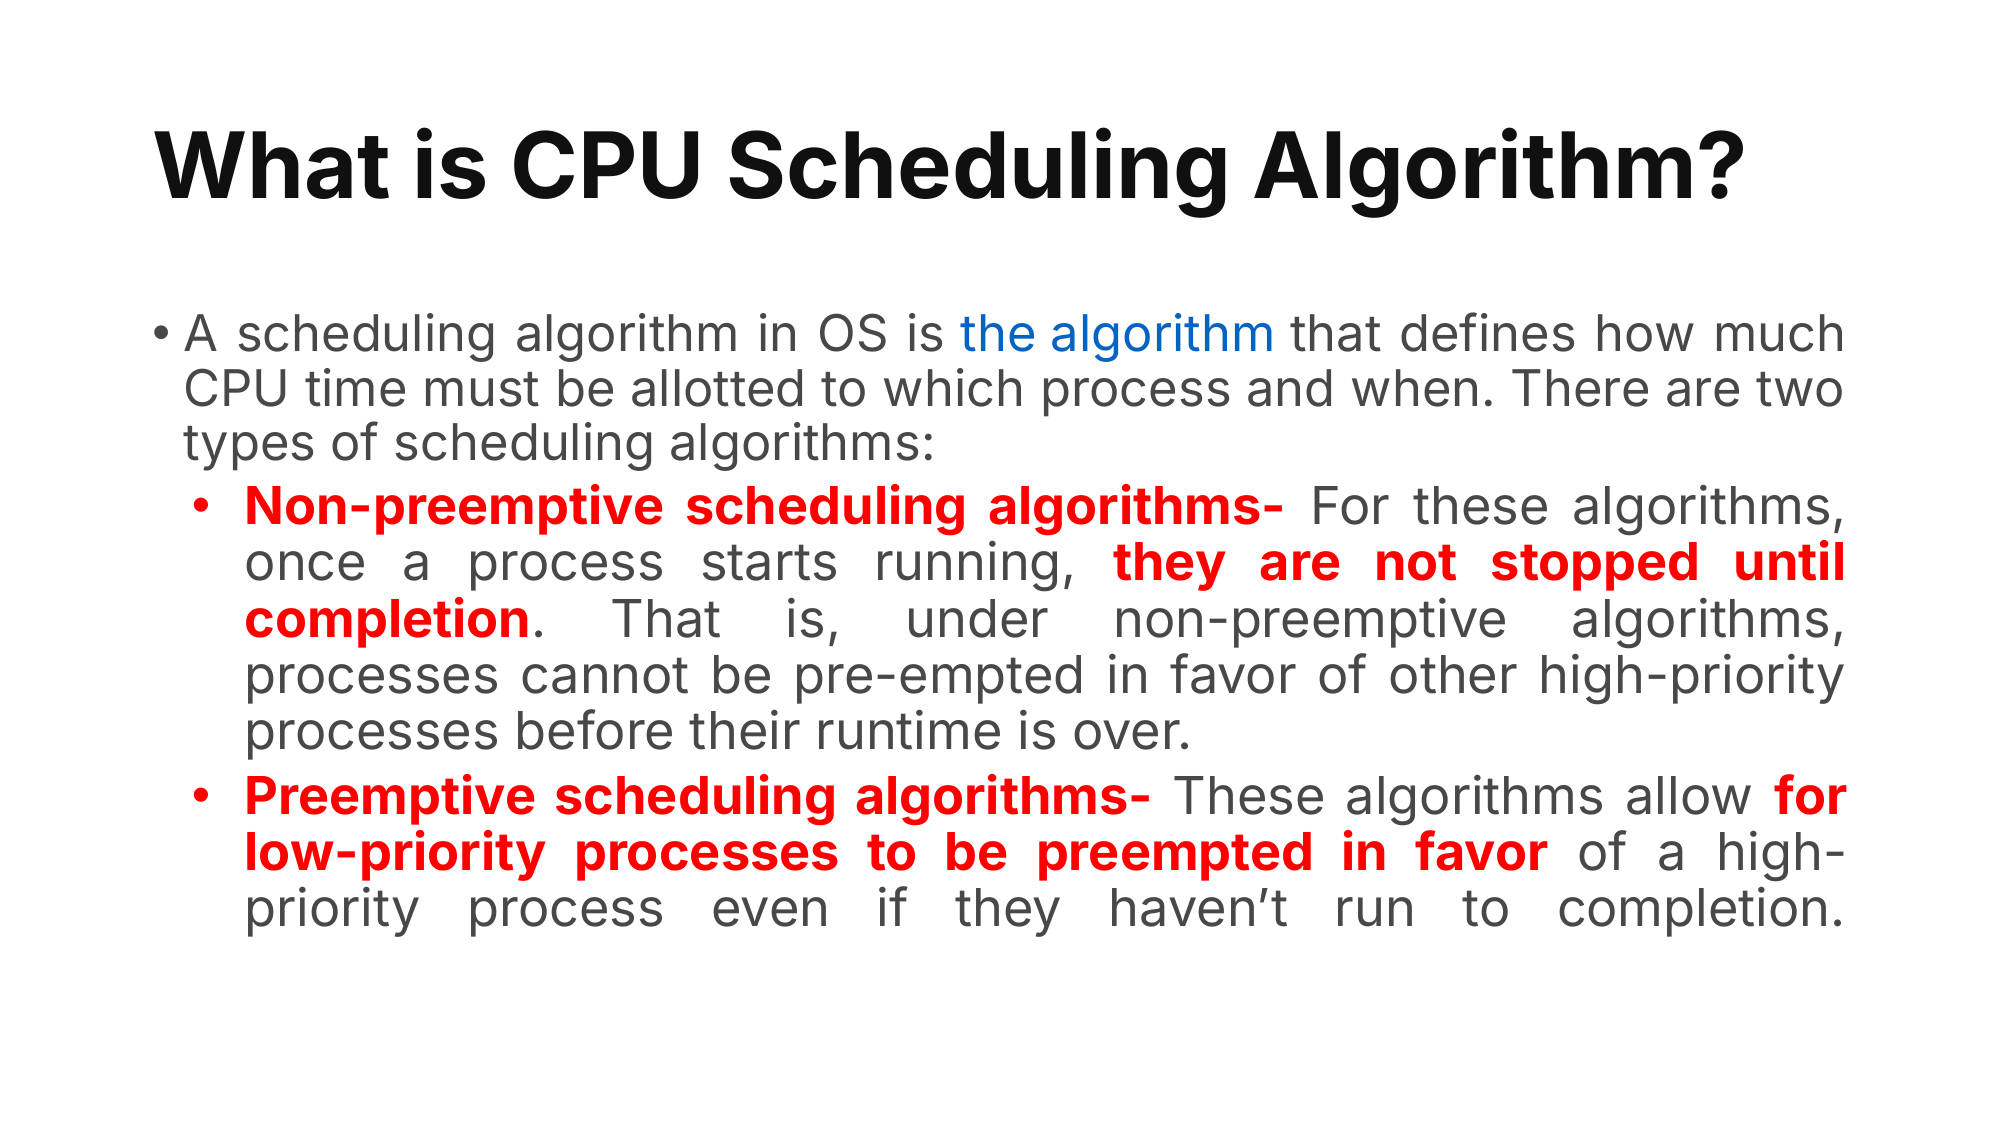

# What is CPU Scheduling Algorithm?
A scheduling algorithm in OS is the algorithm that defines how much CPU time must be allotted to which process and when. There are two types of scheduling algorithms:
Non-preemptive scheduling algorithms- For these algorithms, once a process starts running, they are not stopped until completion. That is, under non-preemptive algorithms, processes cannot be pre-empted in favor of other high-priority processes before their runtime is over.
Preemptive scheduling algorithms- These algorithms allow for low-priority processes to be preempted in favor of a high-priority process even if they haven’t run to completion.